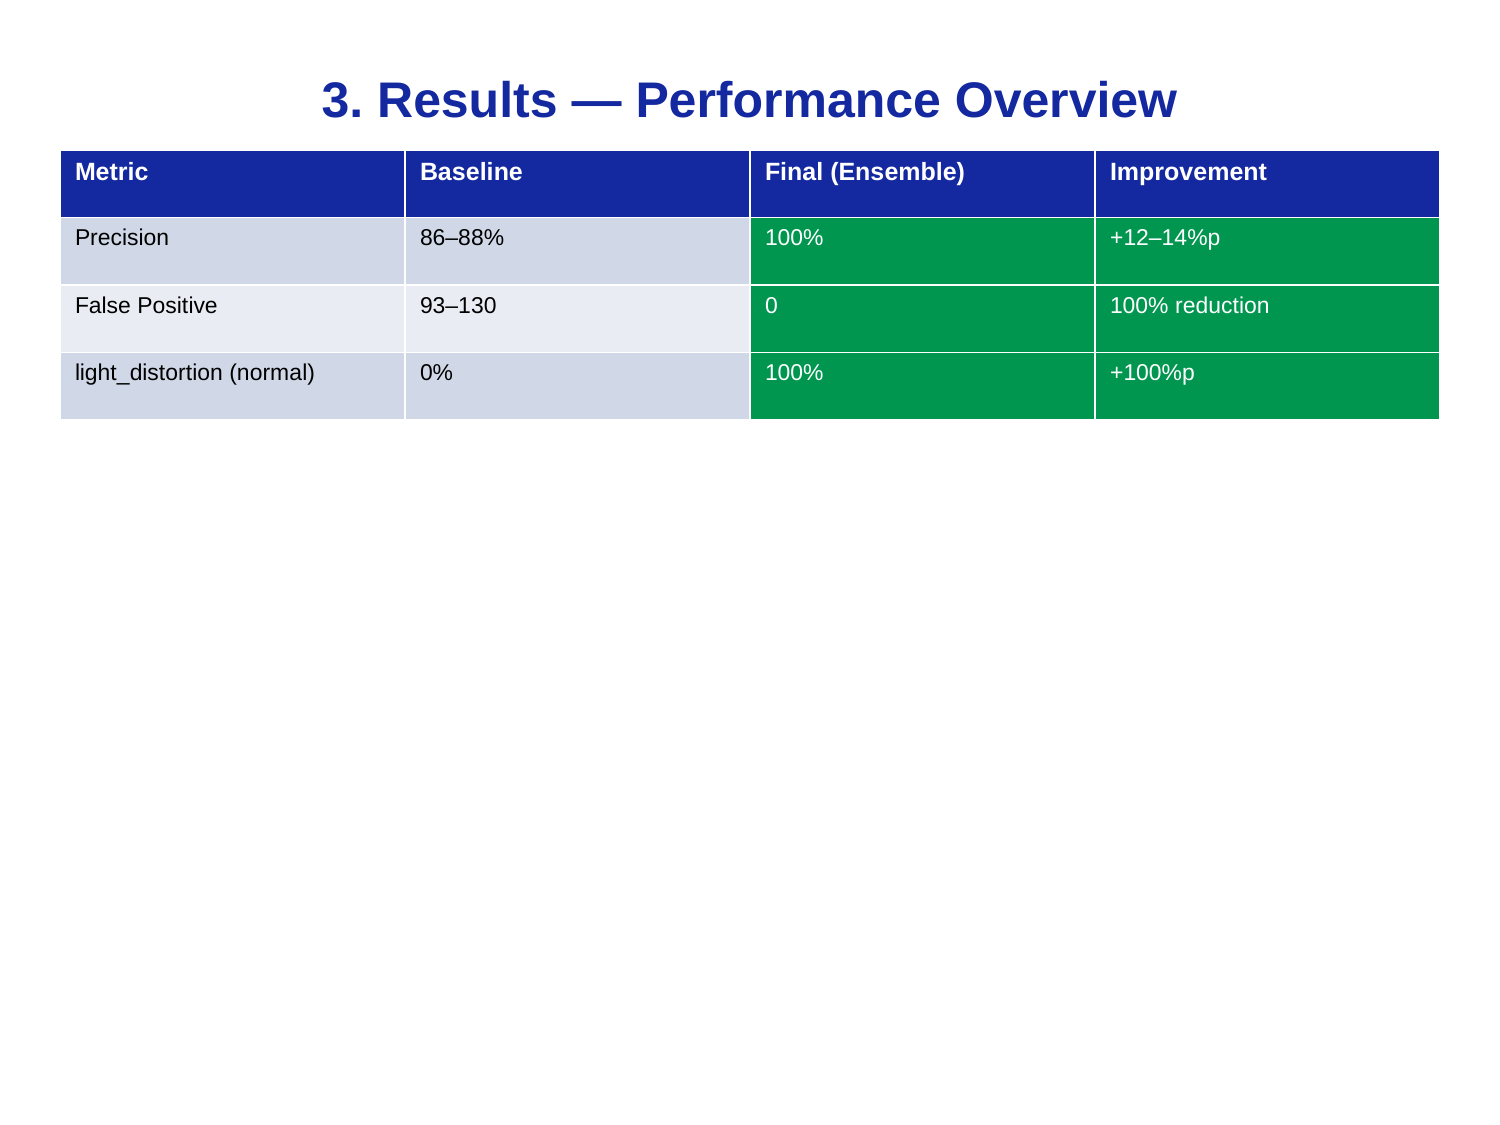

3. Results — Performance Overview
| Metric | Baseline | Final (Ensemble) | Improvement |
| --- | --- | --- | --- |
| Precision | 86–88% | 100% | +12–14%p |
| False Positive | 93–130 | 0 | 100% reduction |
| light\_distortion (normal) | 0% | 100% | +100%p |